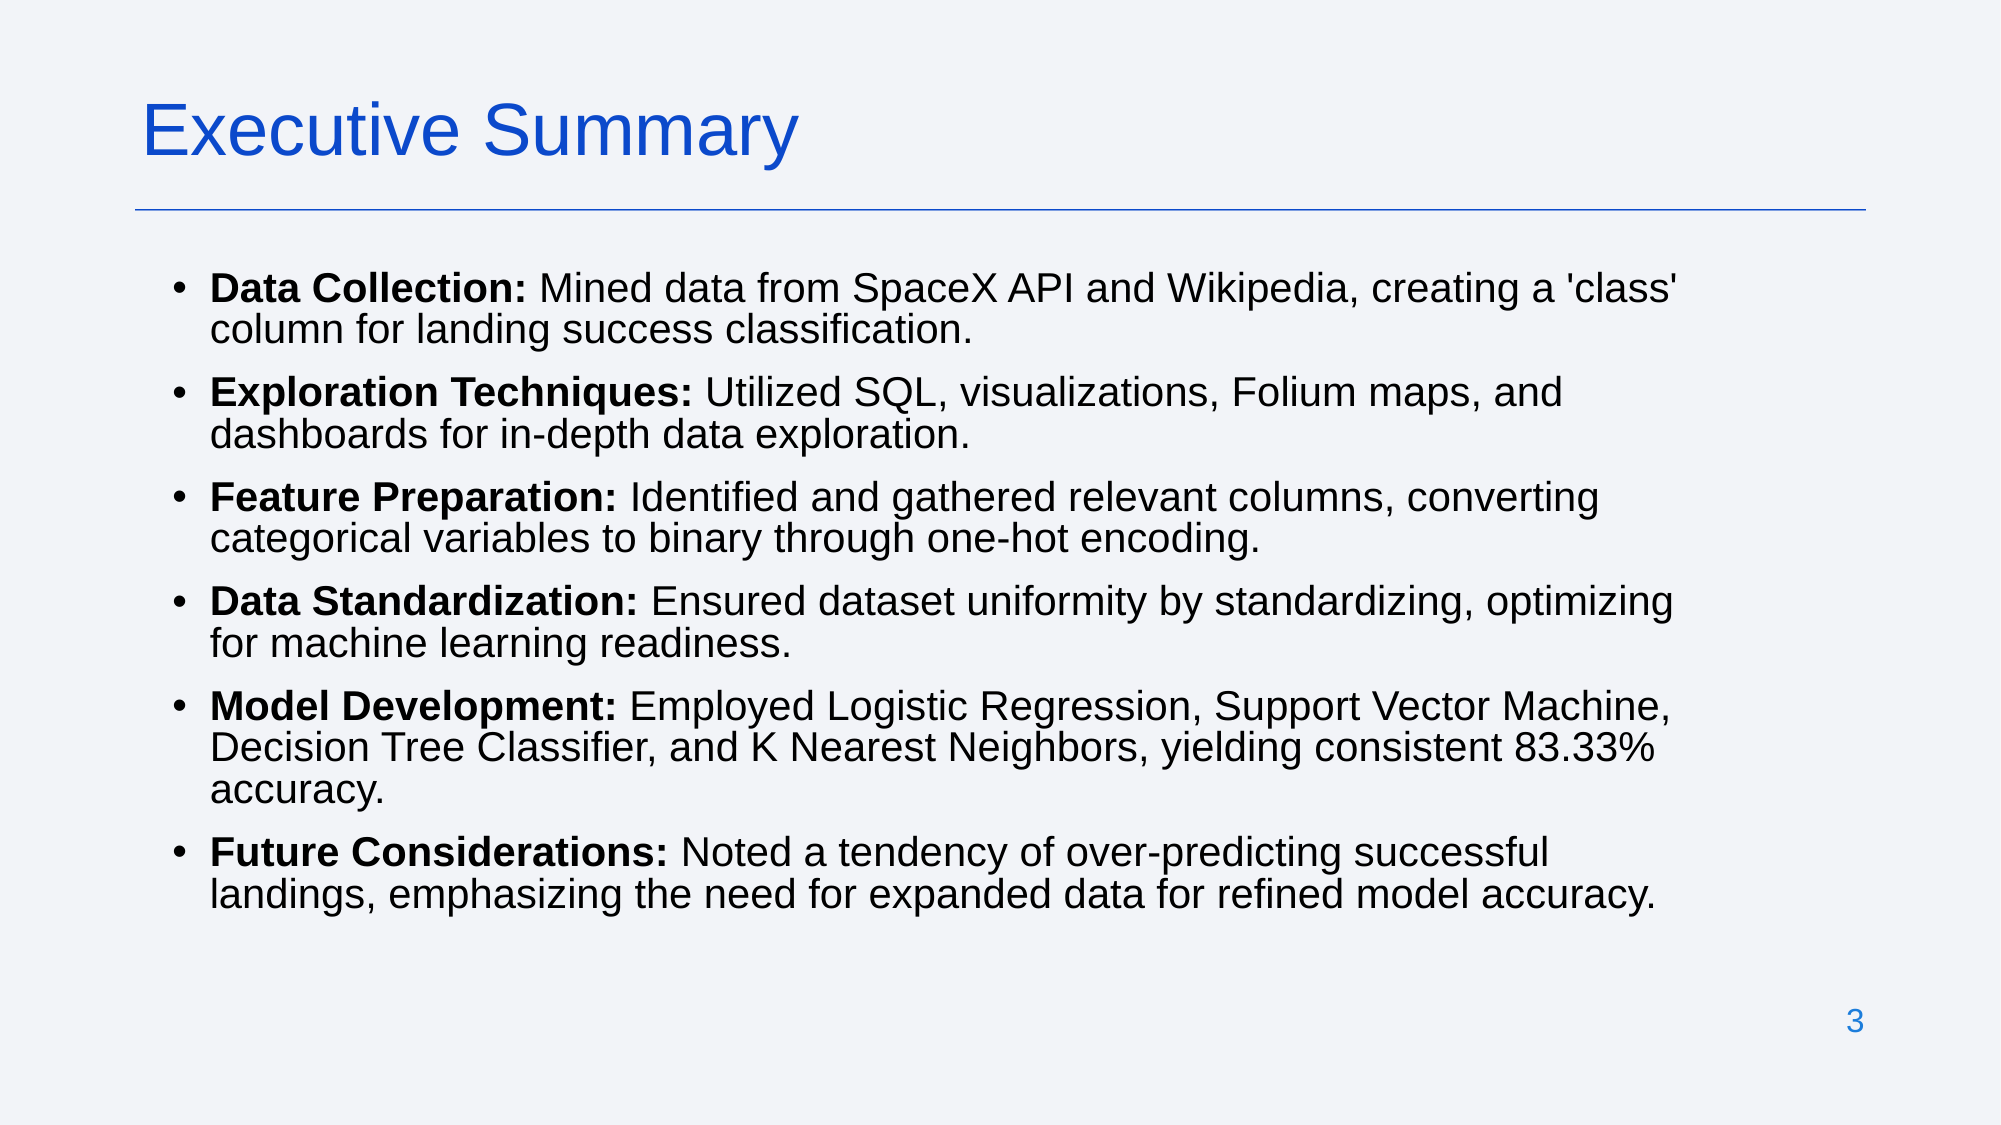

Executive Summary
Data Collection: Mined data from SpaceX API and Wikipedia, creating a 'class' column for landing success classification.
Exploration Techniques: Utilized SQL, visualizations, Folium maps, and dashboards for in-depth data exploration.
Feature Preparation: Identified and gathered relevant columns, converting categorical variables to binary through one-hot encoding.
Data Standardization: Ensured dataset uniformity by standardizing, optimizing for machine learning readiness.
Model Development: Employed Logistic Regression, Support Vector Machine, Decision Tree Classifier, and K Nearest Neighbors, yielding consistent 83.33% accuracy.
Future Considerations: Noted a tendency of over-predicting successful landings, emphasizing the need for expanded data for refined model accuracy.

3